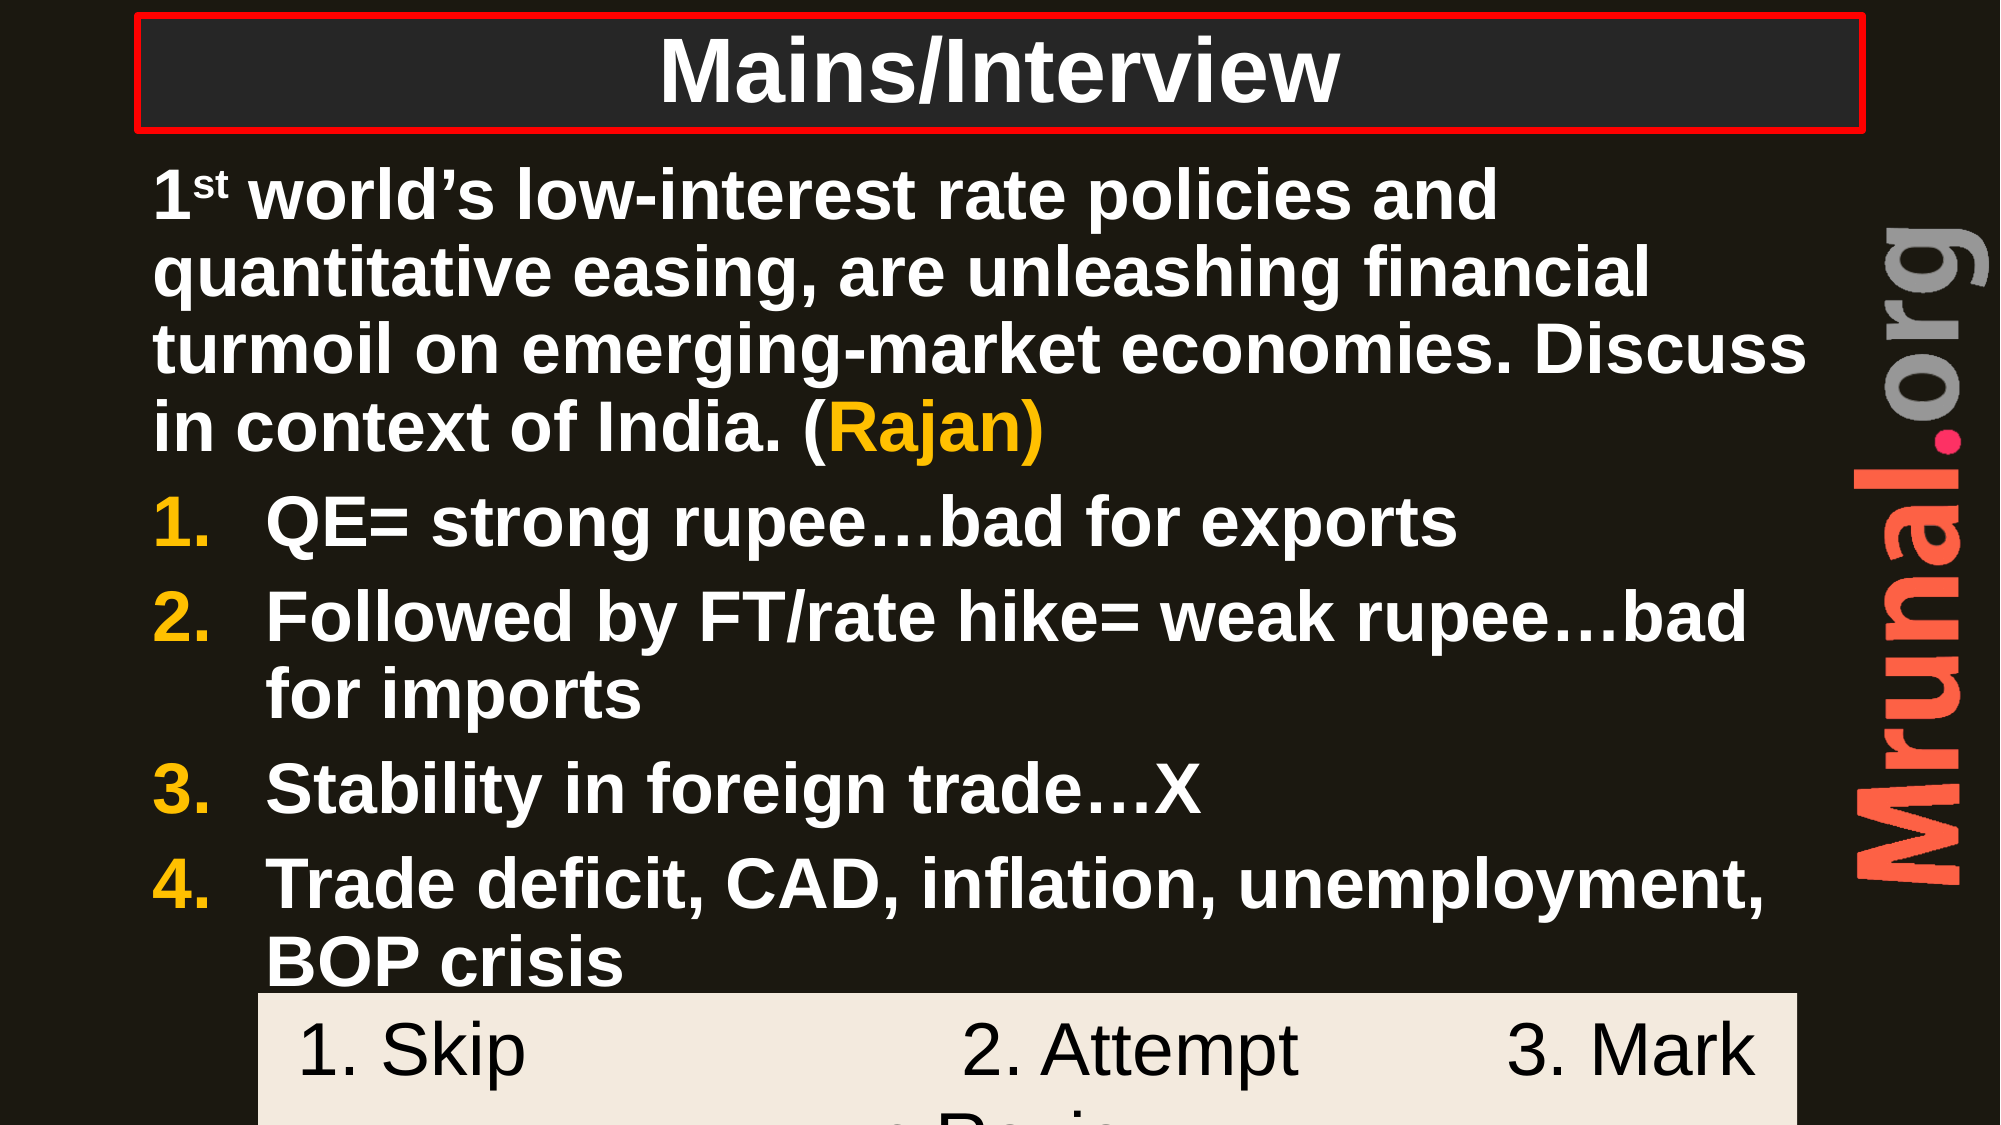

# Mains/Interview
1st world’s low-interest rate policies and quantitative easing, are unleashing financial turmoil on emerging-market economies. Discuss in context of India. (Rajan)
QE= strong rupee…bad for exports
Followed by FT/rate hike= weak rupee…bad for imports
Stability in foreign trade…X
Trade deficit, CAD, inflation, unemployment, BOP crisis